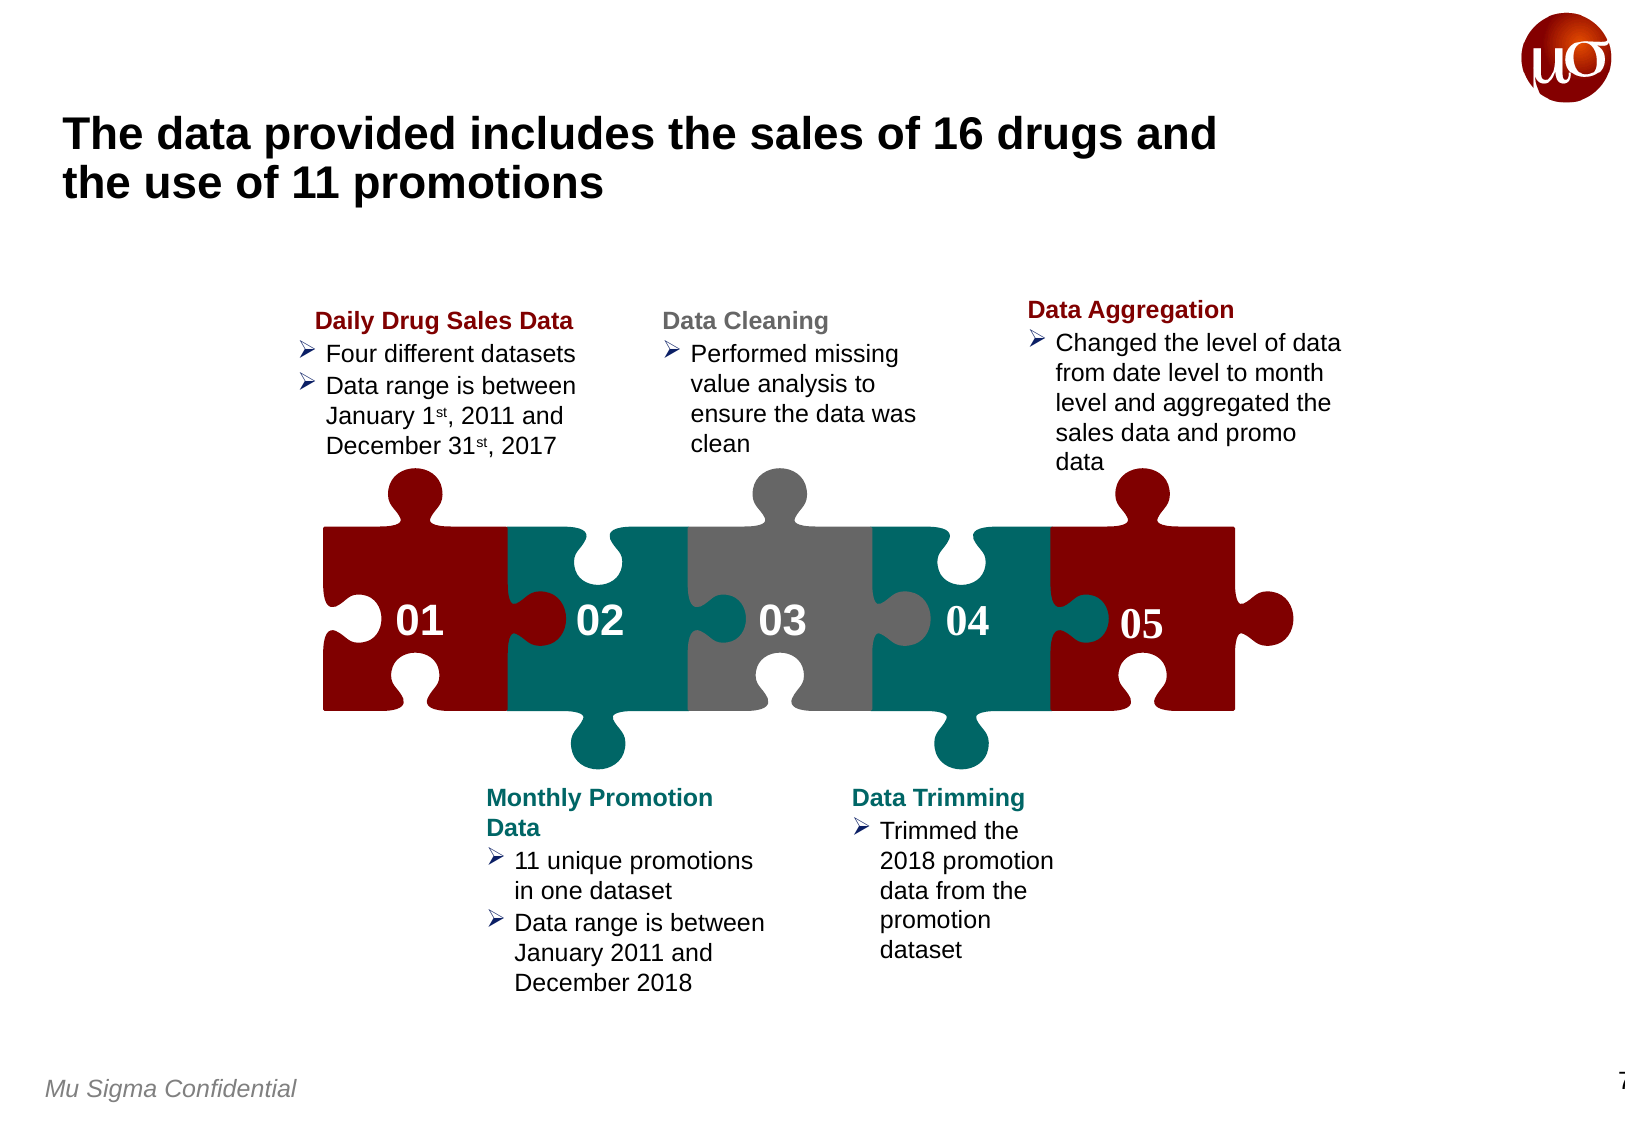

# The data provided includes the sales of 16 drugs and the use of 11 promotions
Data Aggregation
Changed the level of data from date level to month level and aggregated the sales data and promo data
Daily Drug Sales Data
Four different datasets
Data range is between January 1st, 2011 and December 31st, 2017

Data Cleaning
Performed missing value analysis to ensure the data was clean

01
02
03
04
05
Monthly Promotion Data
11 unique promotions in one dataset
Data range is between January 2011 and December 2018
Data Trimming
Trimmed the 2018 promotion data from the promotion dataset